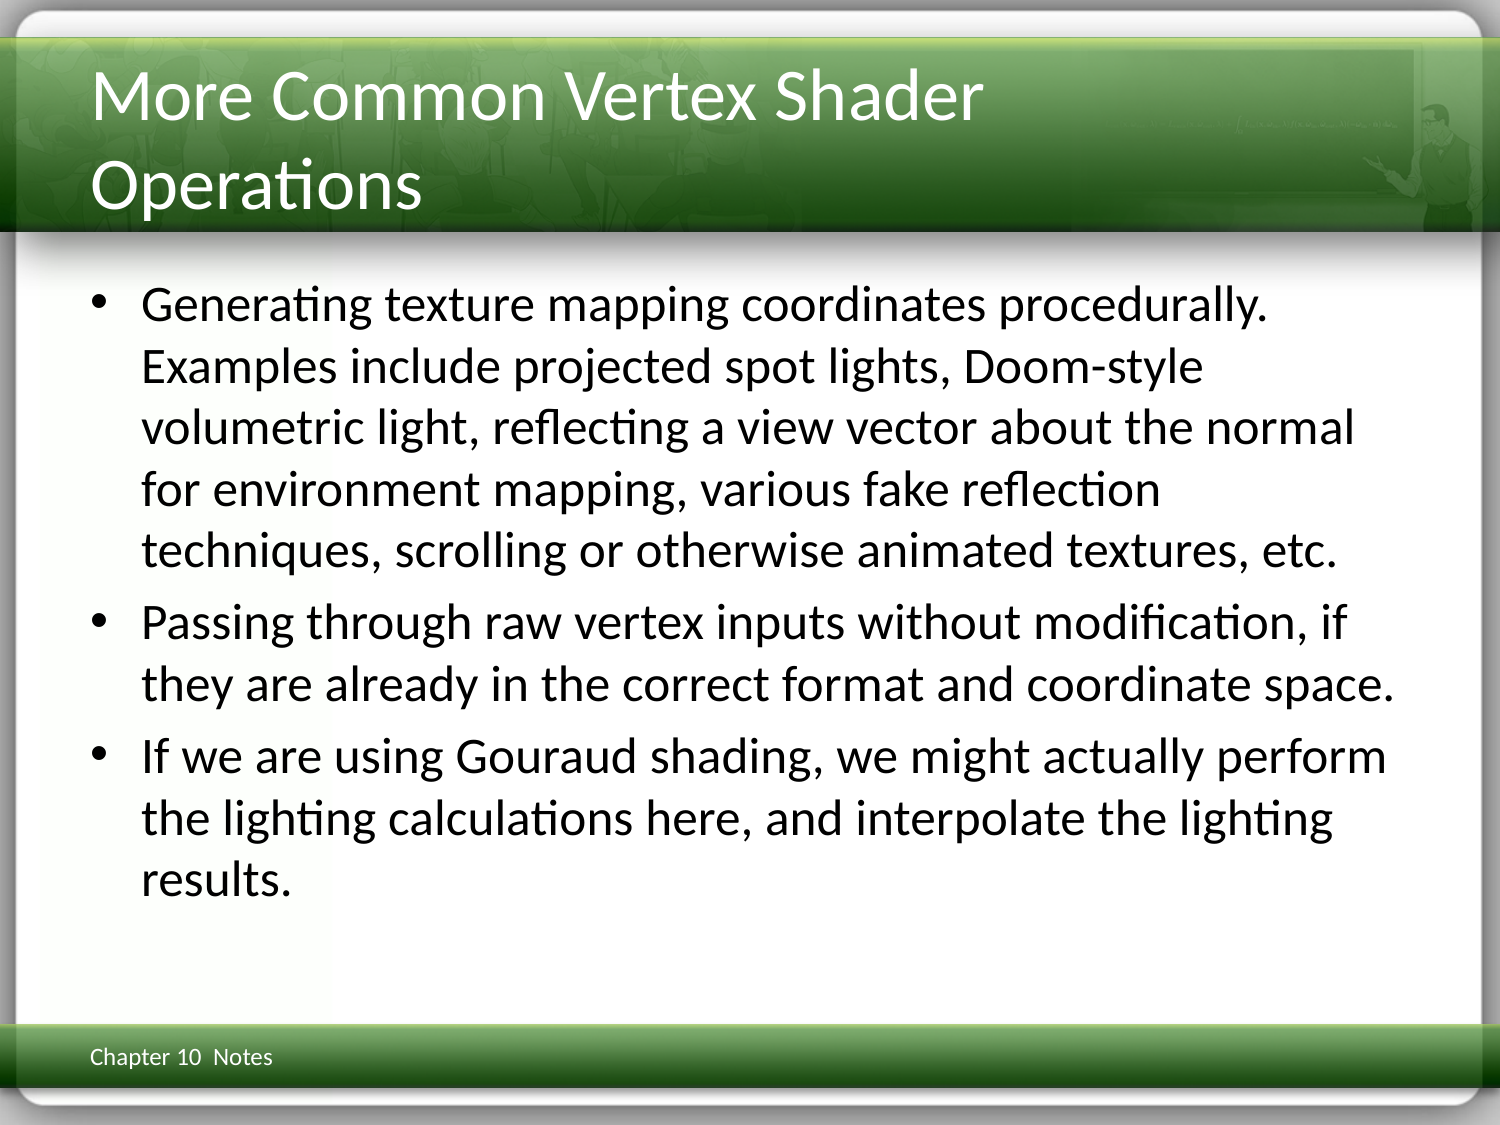

# More Common Vertex Shader Operations
Generating texture mapping coordinates procedurally. Examples include projected spot lights, Doom-style volumetric light, reflecting a view vector about the normal for environment mapping, various fake reflection techniques, scrolling or otherwise animated textures, etc.
Passing through raw vertex inputs without modification, if they are already in the correct format and coordinate space.
If we are using Gouraud shading, we might actually perform the lighting calculations here, and interpolate the lighting results.

Chapter 10  Notes
3D Math Primer for Graphics & Game Dev
295